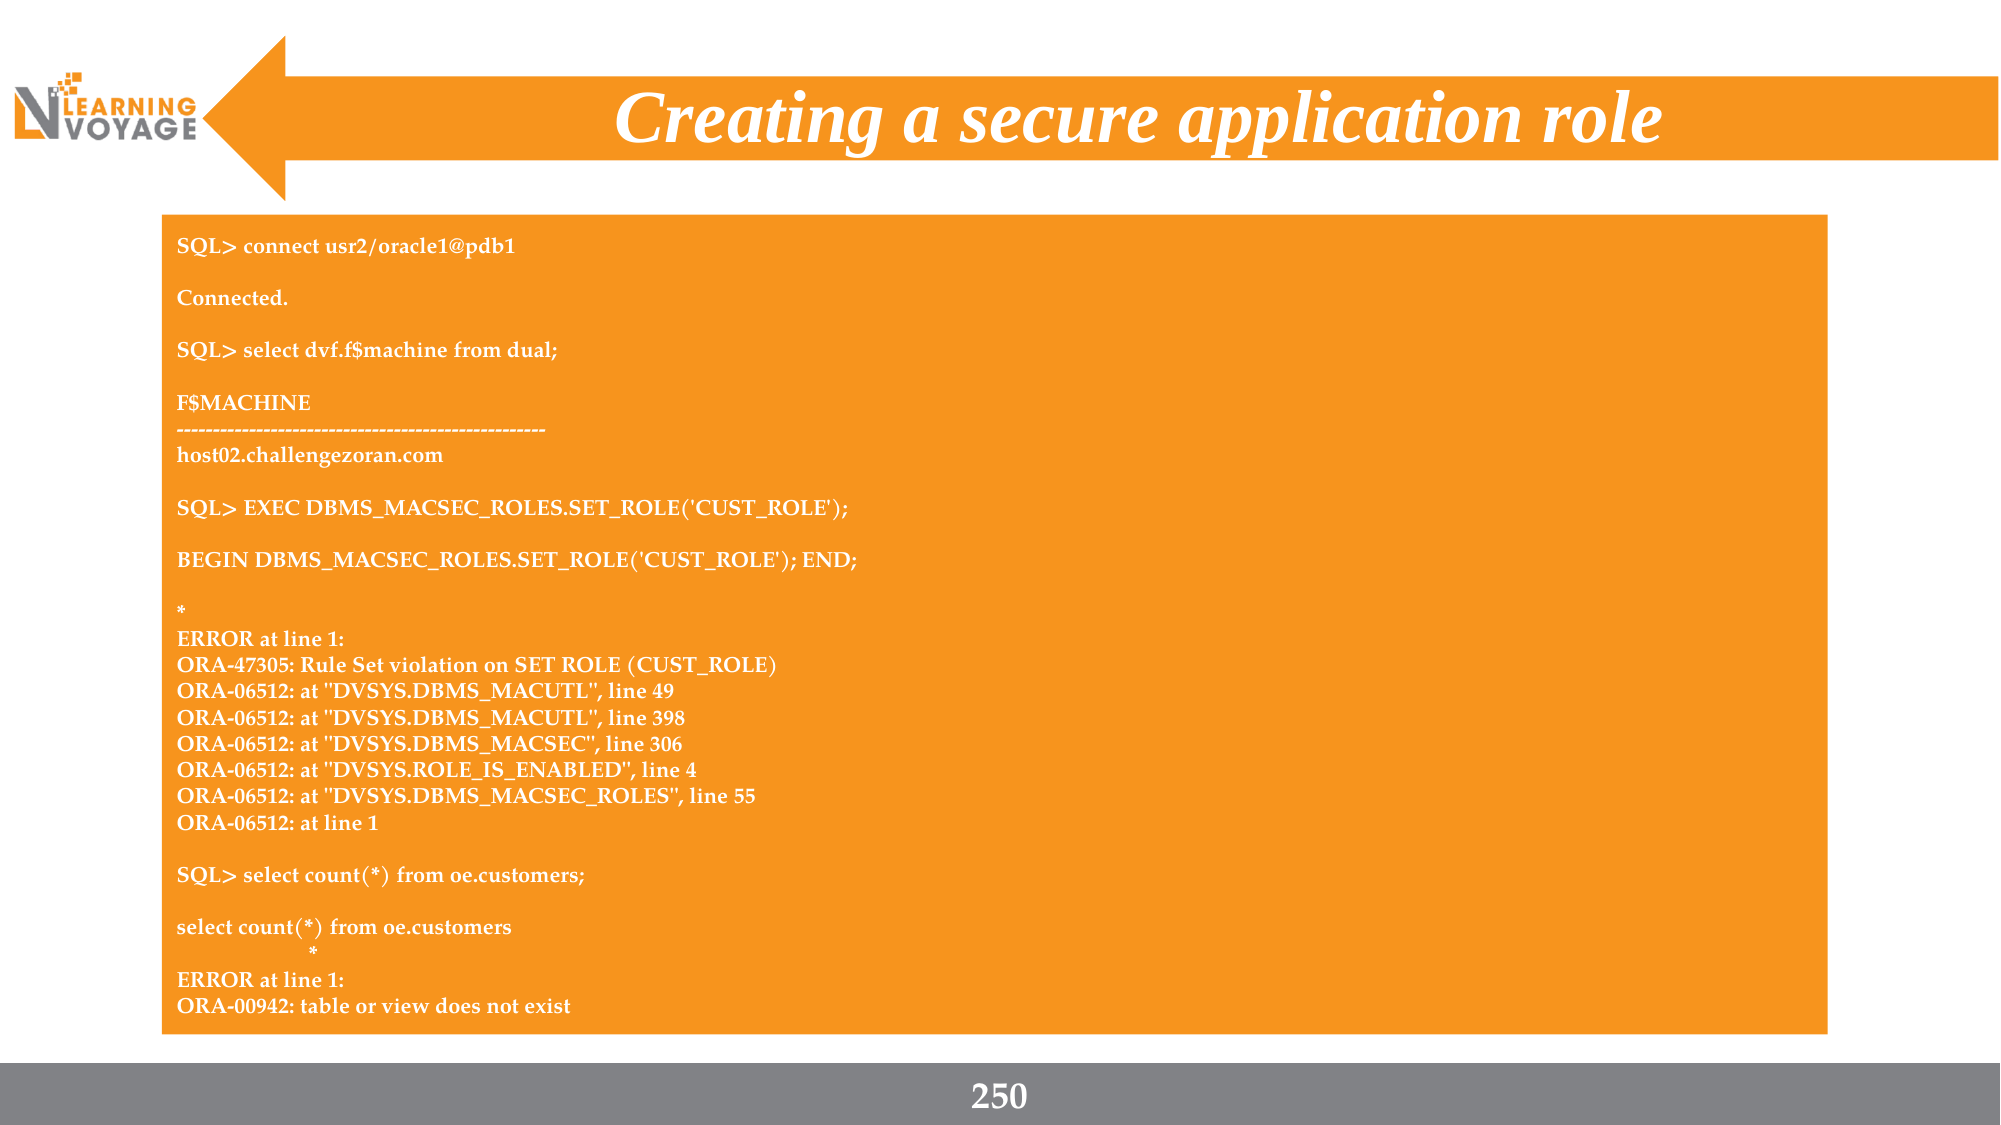

# Creating a secure application role
SQL> connect usr2/oracle1@pdb1

Connected.

SQL> select dvf.f$machine from dual;

F$MACHINE
---------------------------------------------------
host02.challengezoran.com

SQL> EXEC DBMS_MACSEC_ROLES.SET_ROLE('CUST_ROLE');

BEGIN DBMS_MACSEC_ROLES.SET_ROLE('CUST_ROLE'); END;

*
ERROR at line 1:
ORA-47305: Rule Set violation on SET ROLE (CUST_ROLE)
ORA-06512: at "DVSYS.DBMS_MACUTL", line 49
ORA-06512: at "DVSYS.DBMS_MACUTL", line 398
ORA-06512: at "DVSYS.DBMS_MACSEC", line 306
ORA-06512: at "DVSYS.ROLE_IS_ENABLED", line 4
ORA-06512: at "DVSYS.DBMS_MACSEC_ROLES", line 55
ORA-06512: at line 1

SQL> select count(*) from oe.customers;

select count(*) from oe.customers
                        *
ERROR at line 1:
ORA-00942: table or view does not exist
250